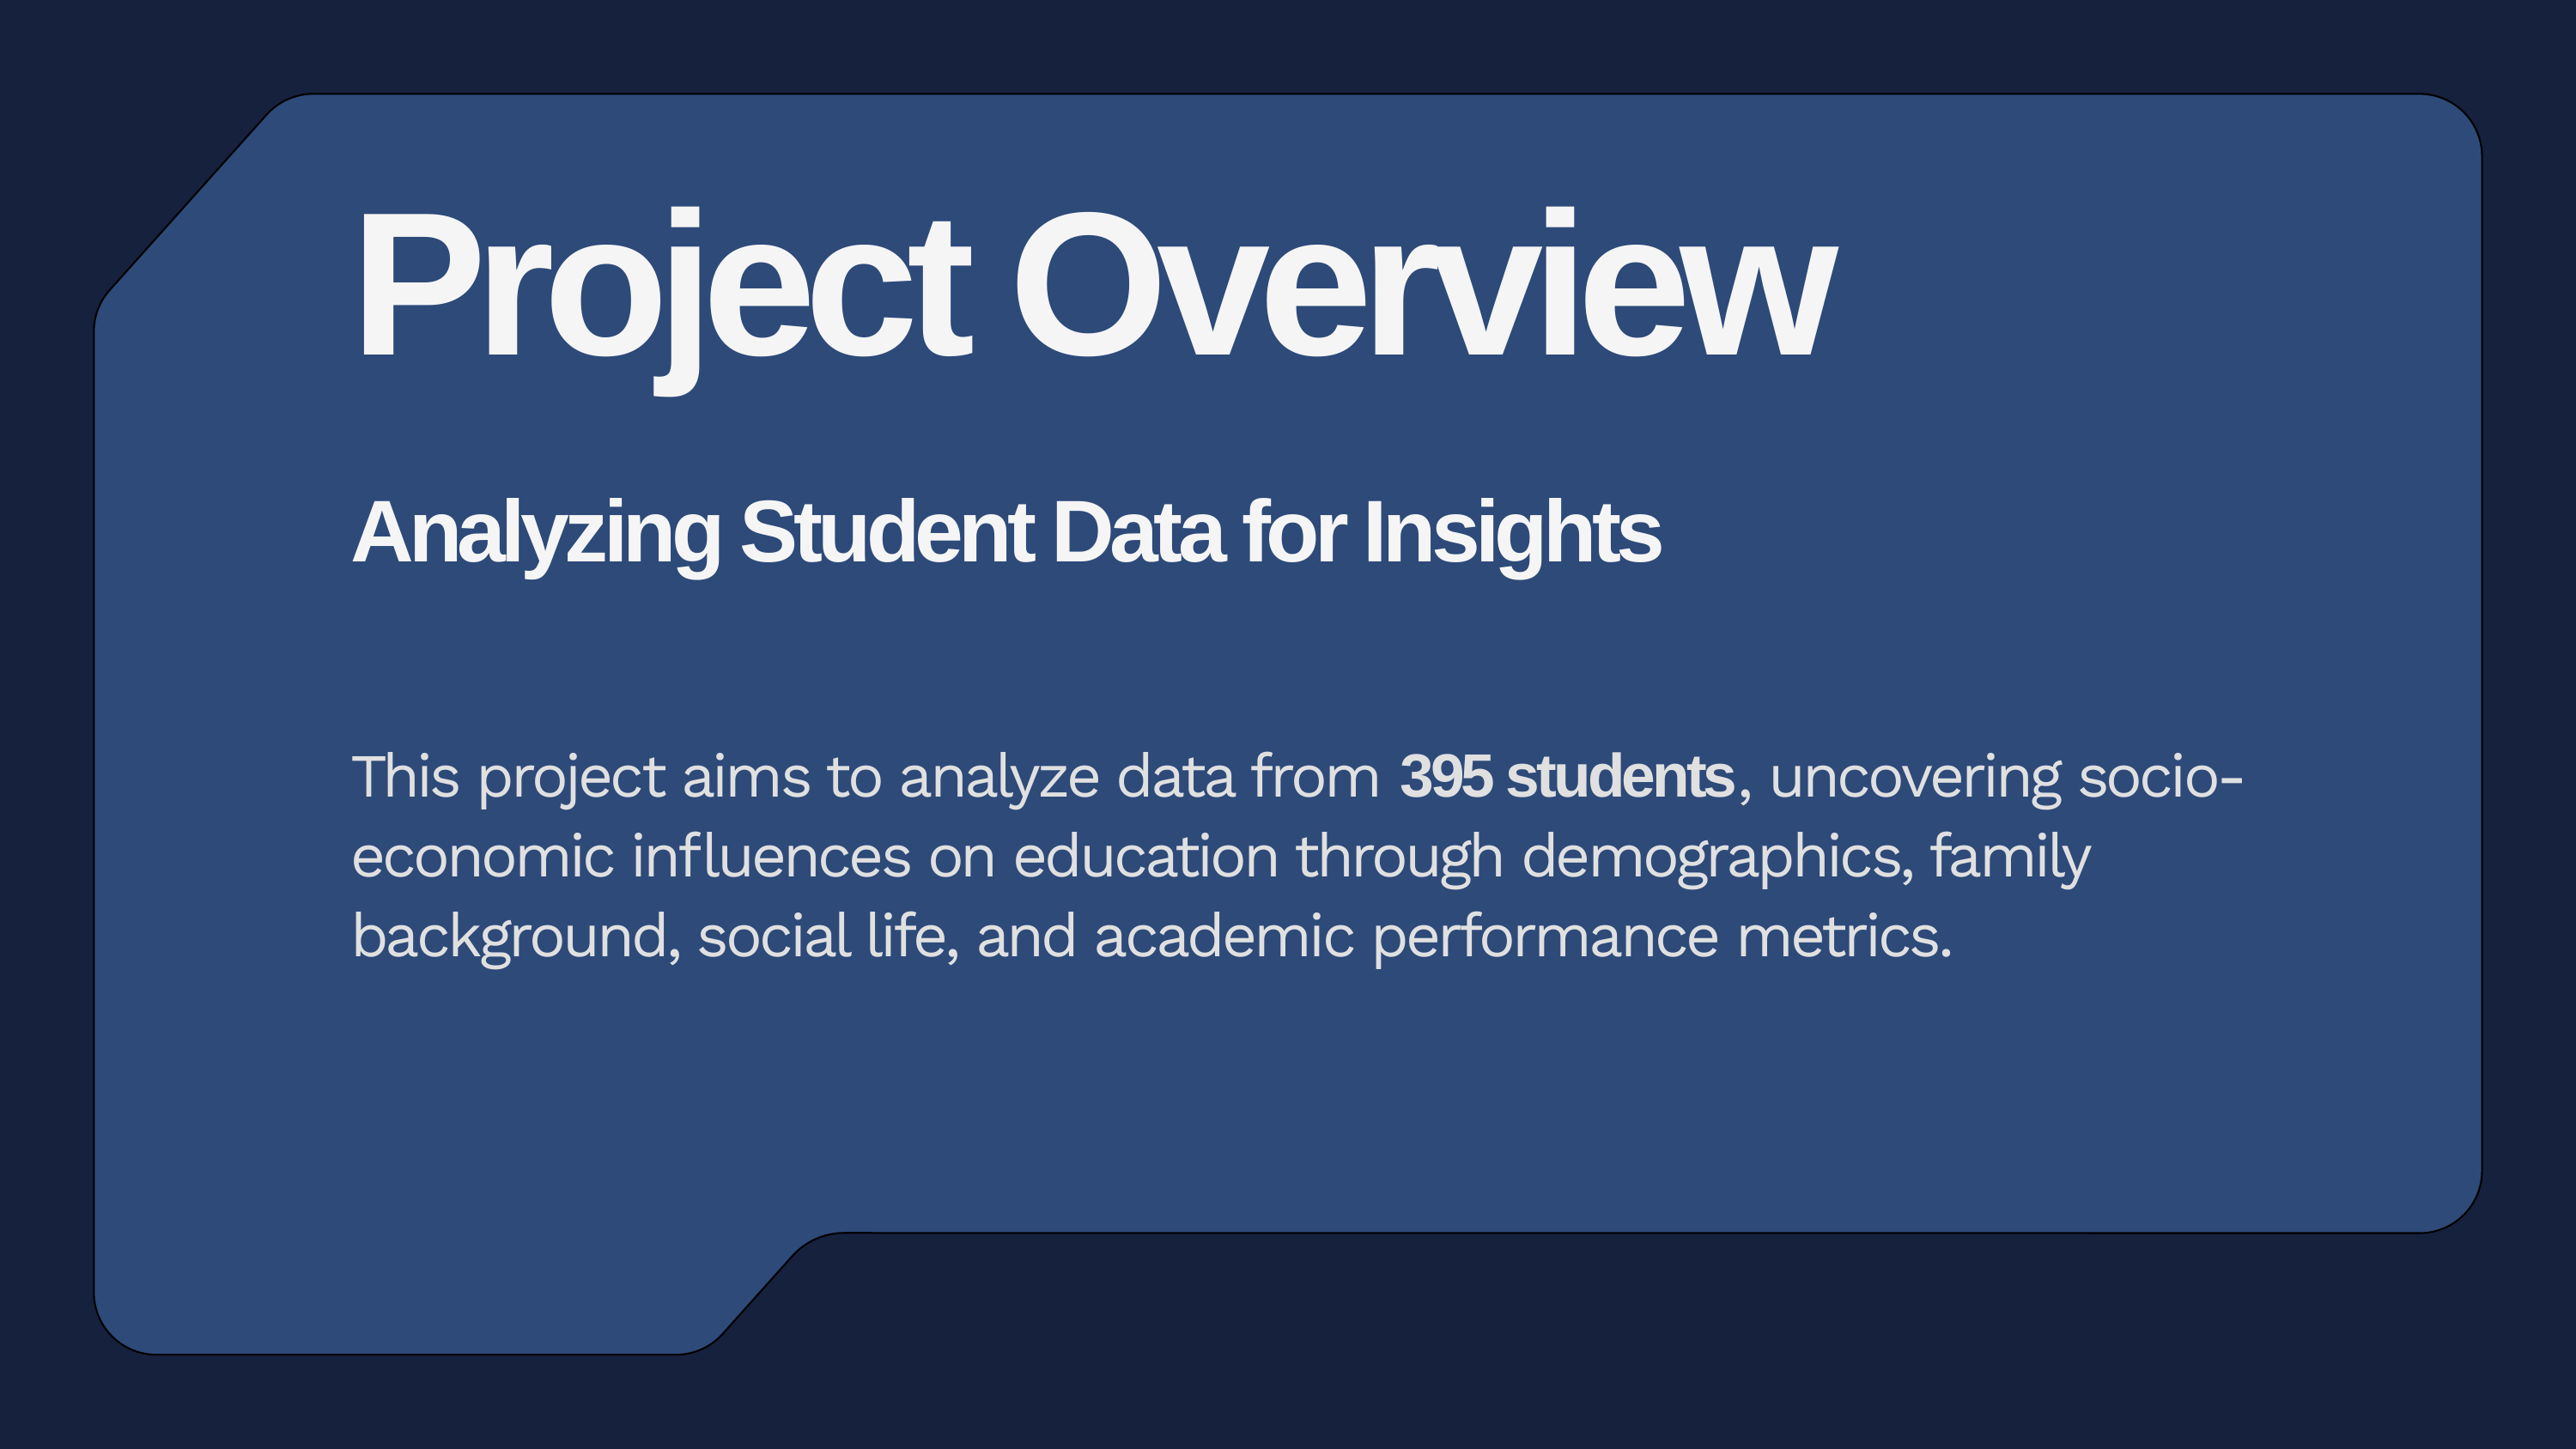

Project Overview
Analyzing Student Data for Insights
This project aims to analyze data from 395 students, uncovering socio-economic influences on education through demographics, family background, social life, and academic performance metrics.